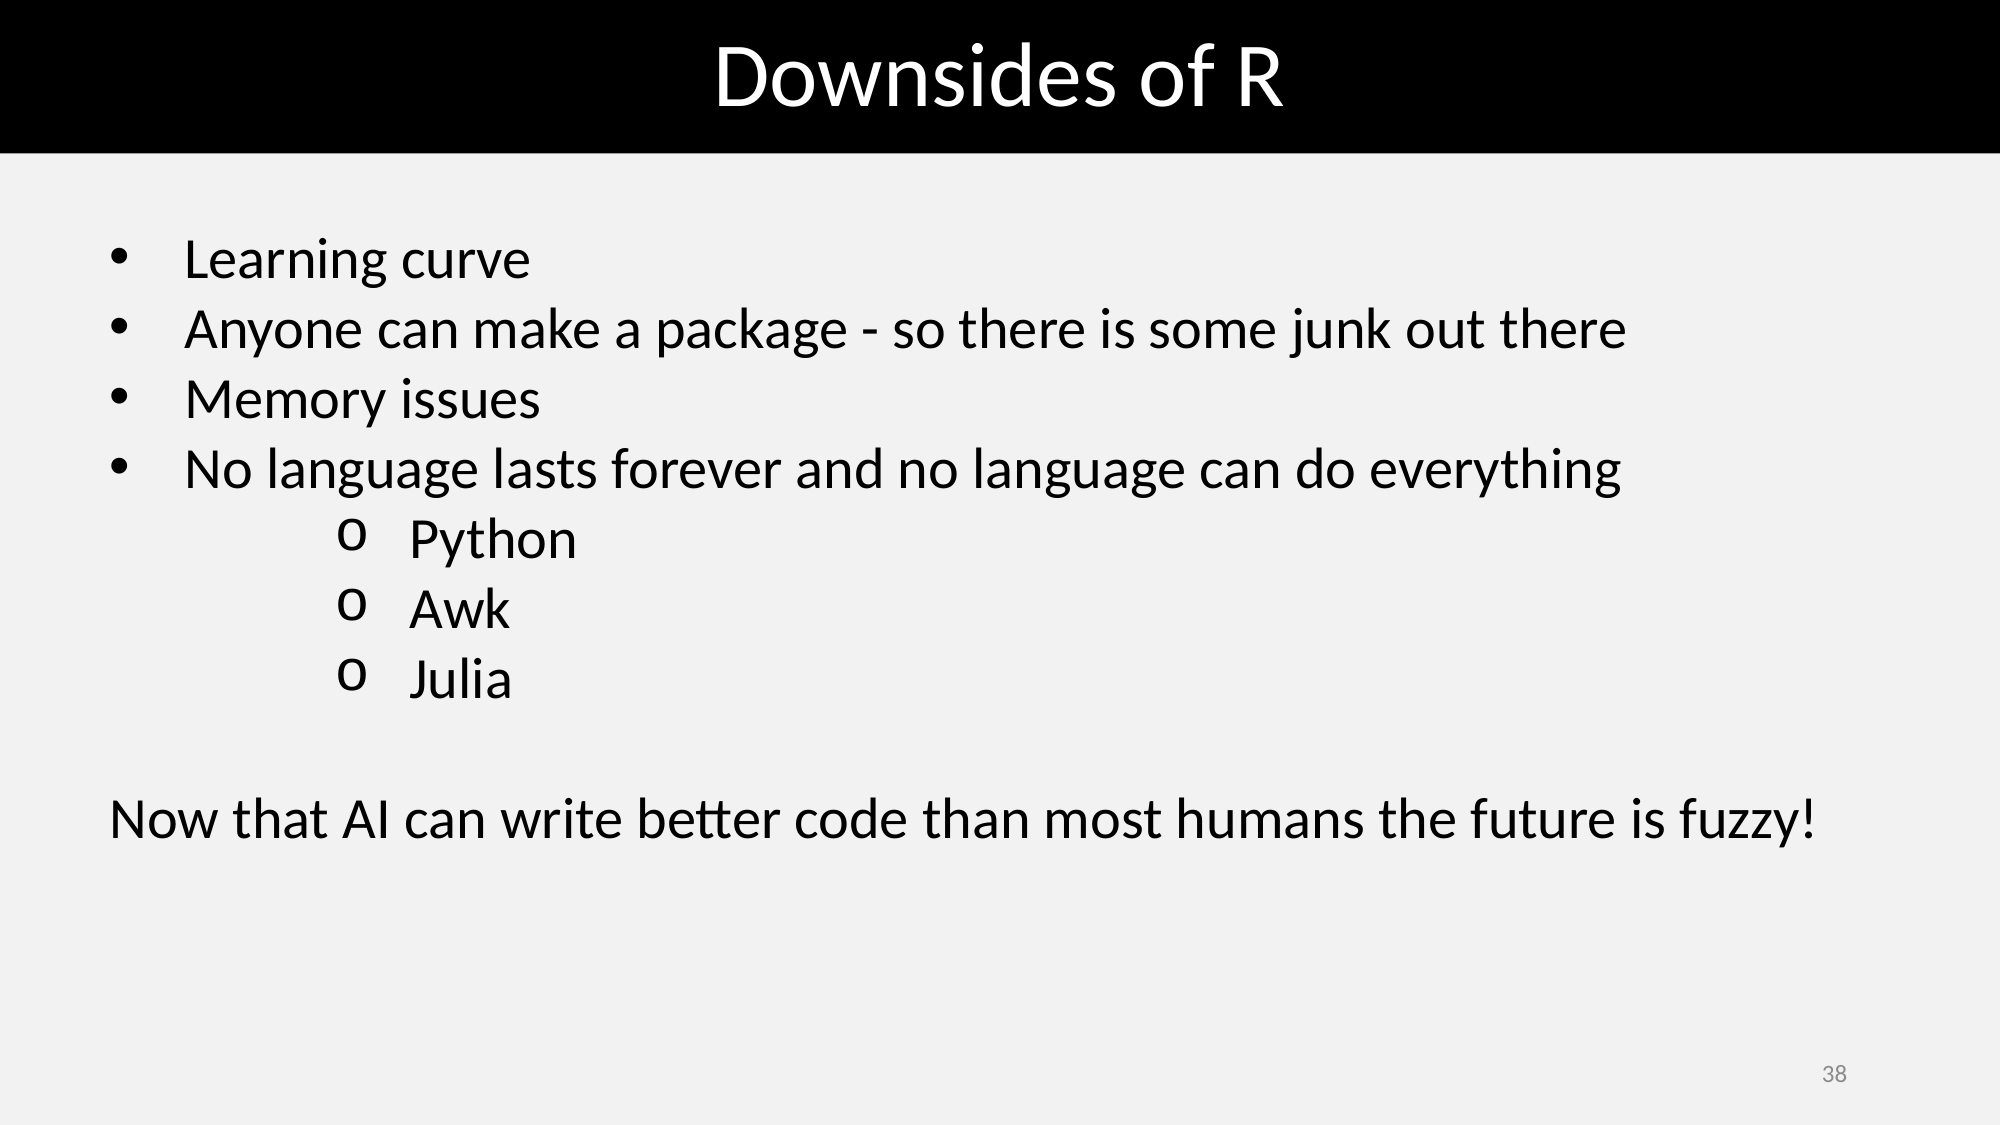

# Downsides of R
Learning curve
Anyone can make a package - so there is some junk out there
Memory issues
No language lasts forever and no language can do everything
Python
Awk
Julia

Now that AI can write better code than most humans the future is fuzzy!

38